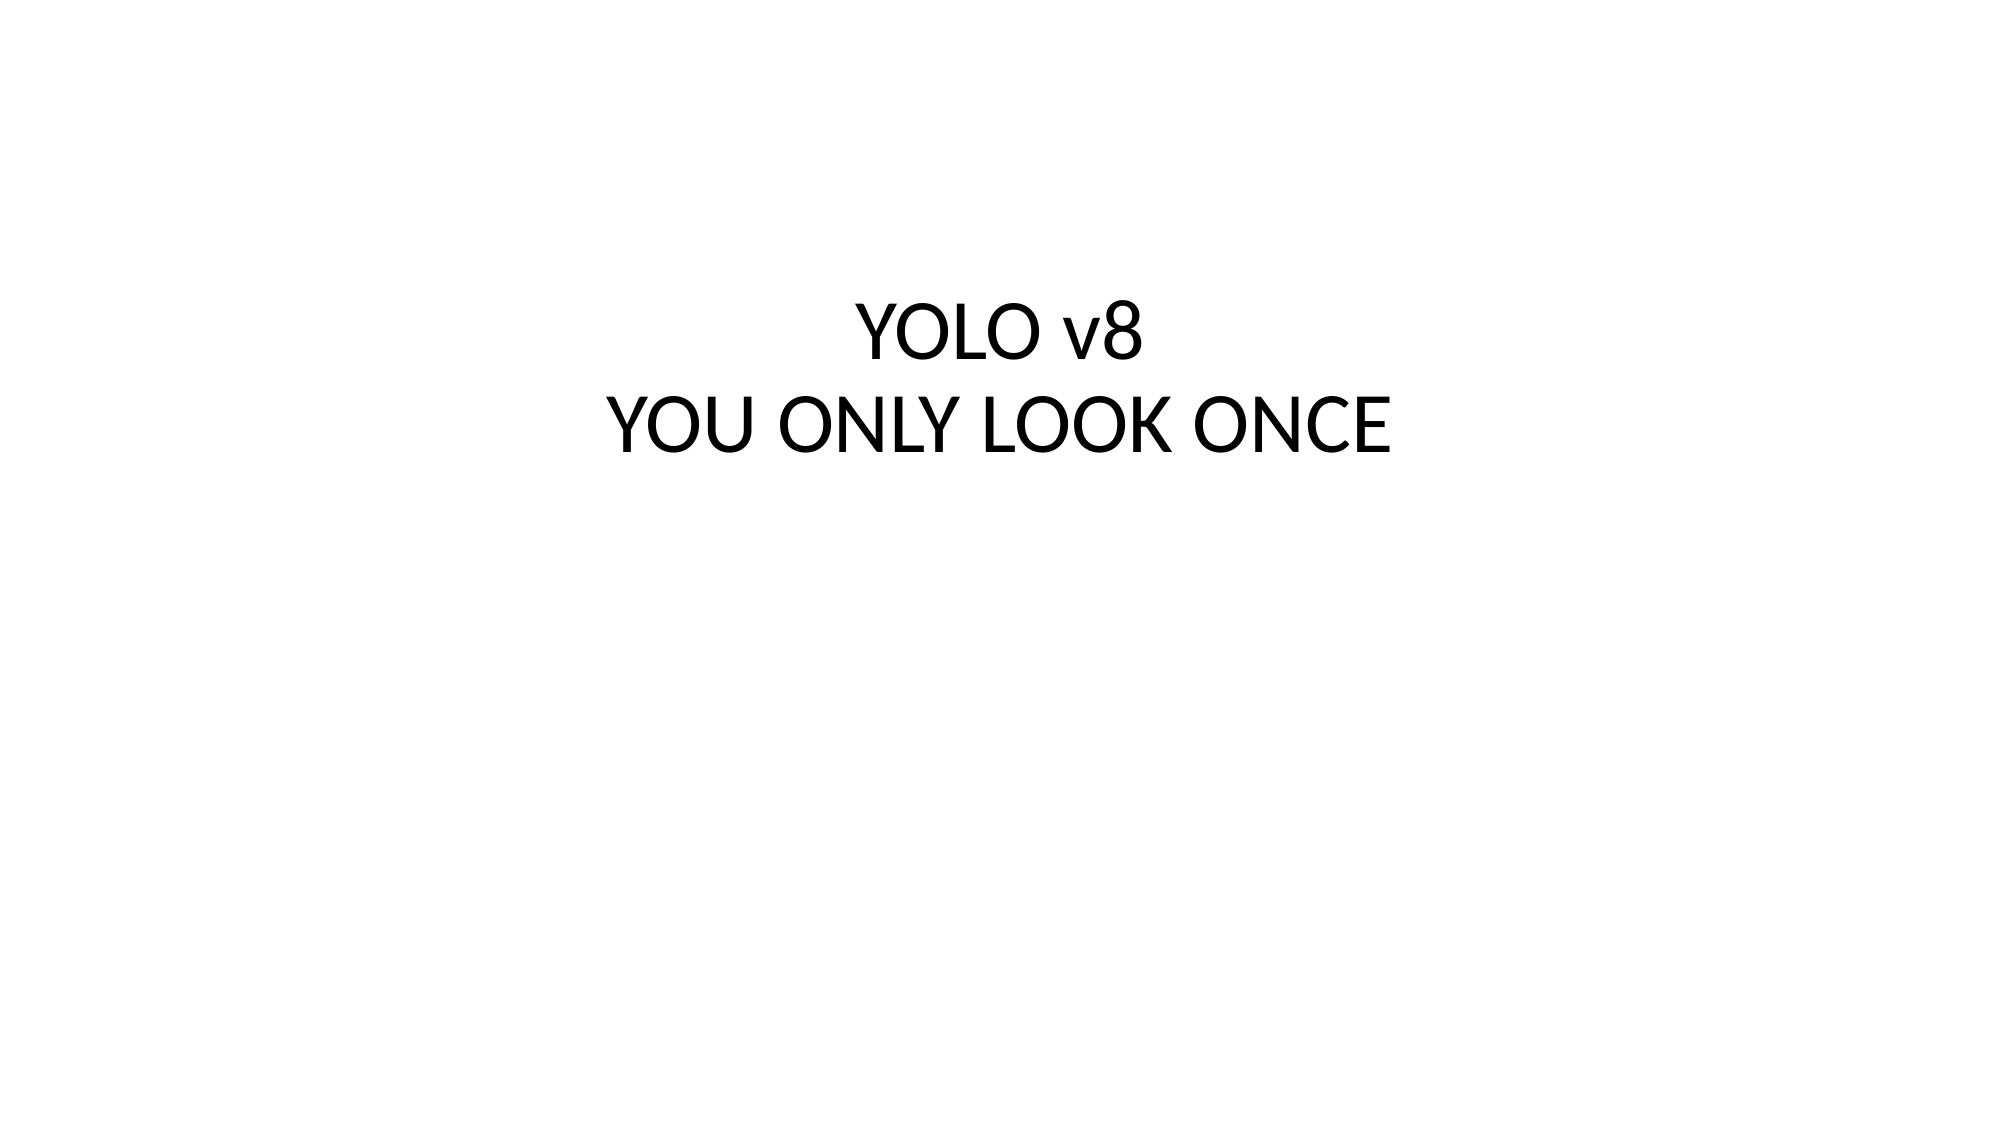

# YOLO v8 YOU ONLY LOOK ONCE